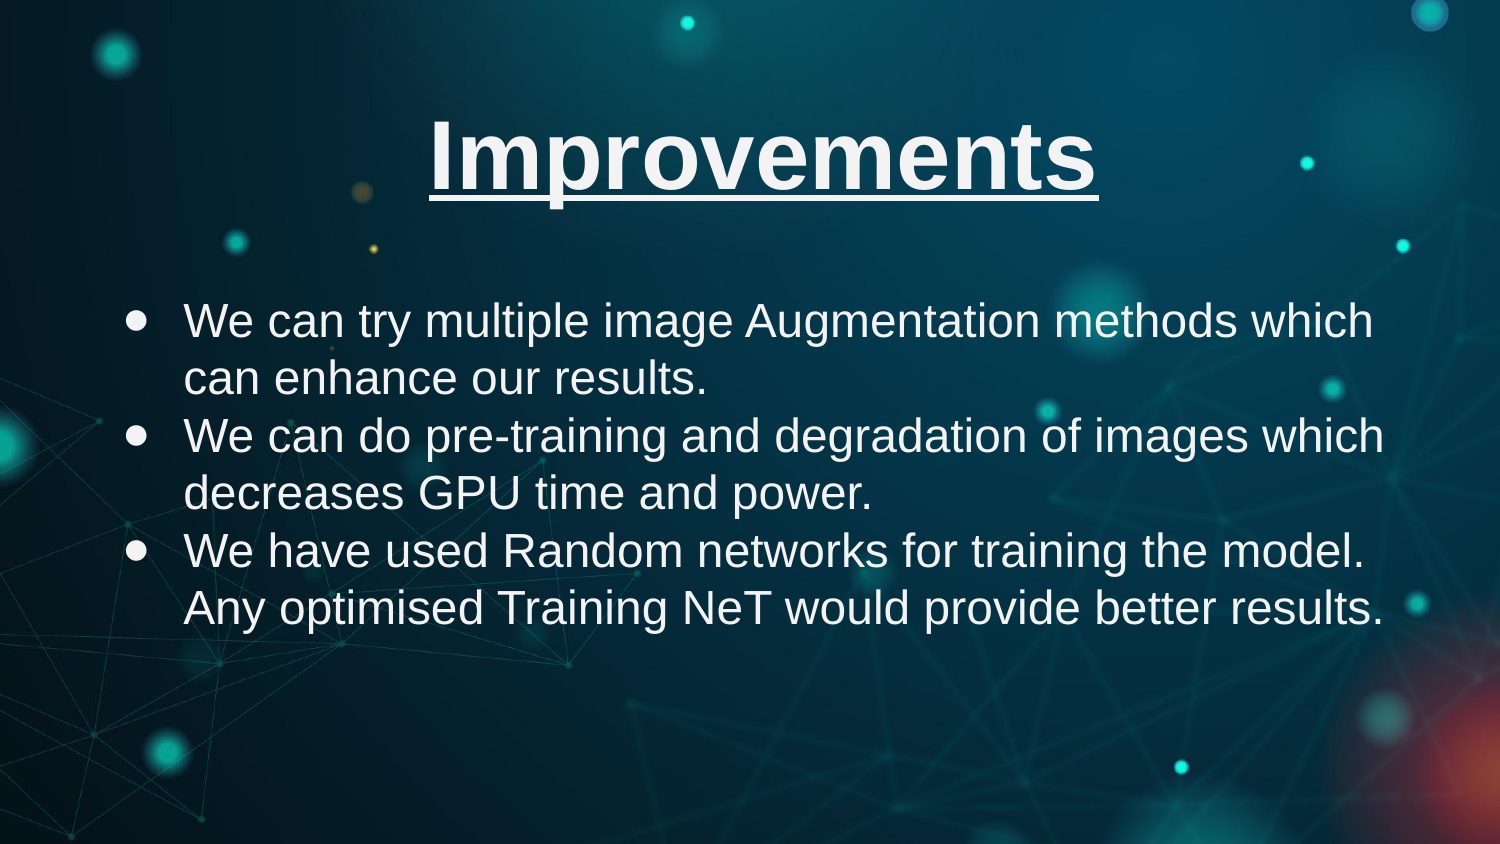

# Improvements

We can try multiple image Augmentation methods which can enhance our results.
We can do pre-training and degradation of images which decreases GPU time and power.
We have used Random networks for training the model. Any optimised Training NeT would provide better results.